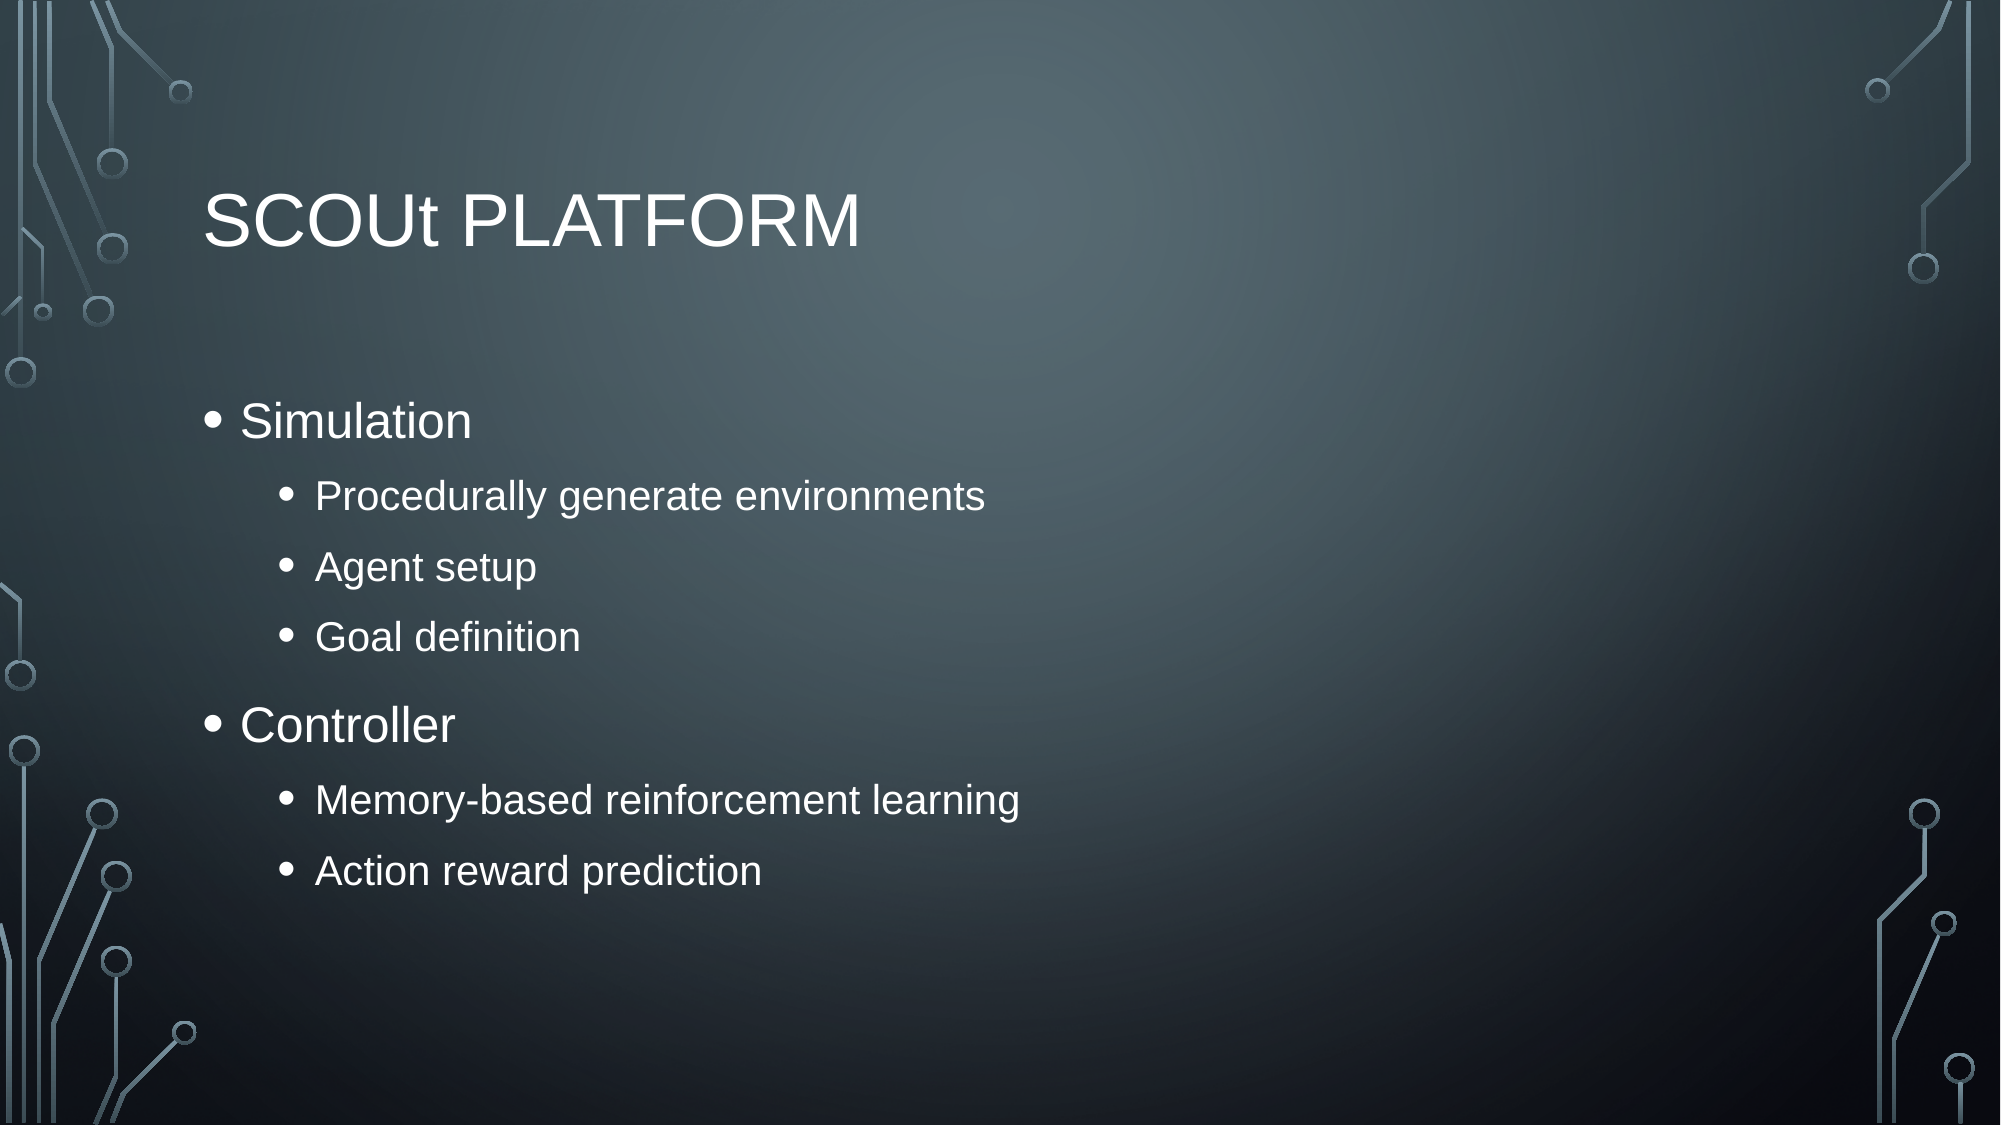

# SCOUt Platform
Simulation
Procedurally generate environments
Agent setup
Goal definition
Controller
Memory-based reinforcement learning
Action reward prediction